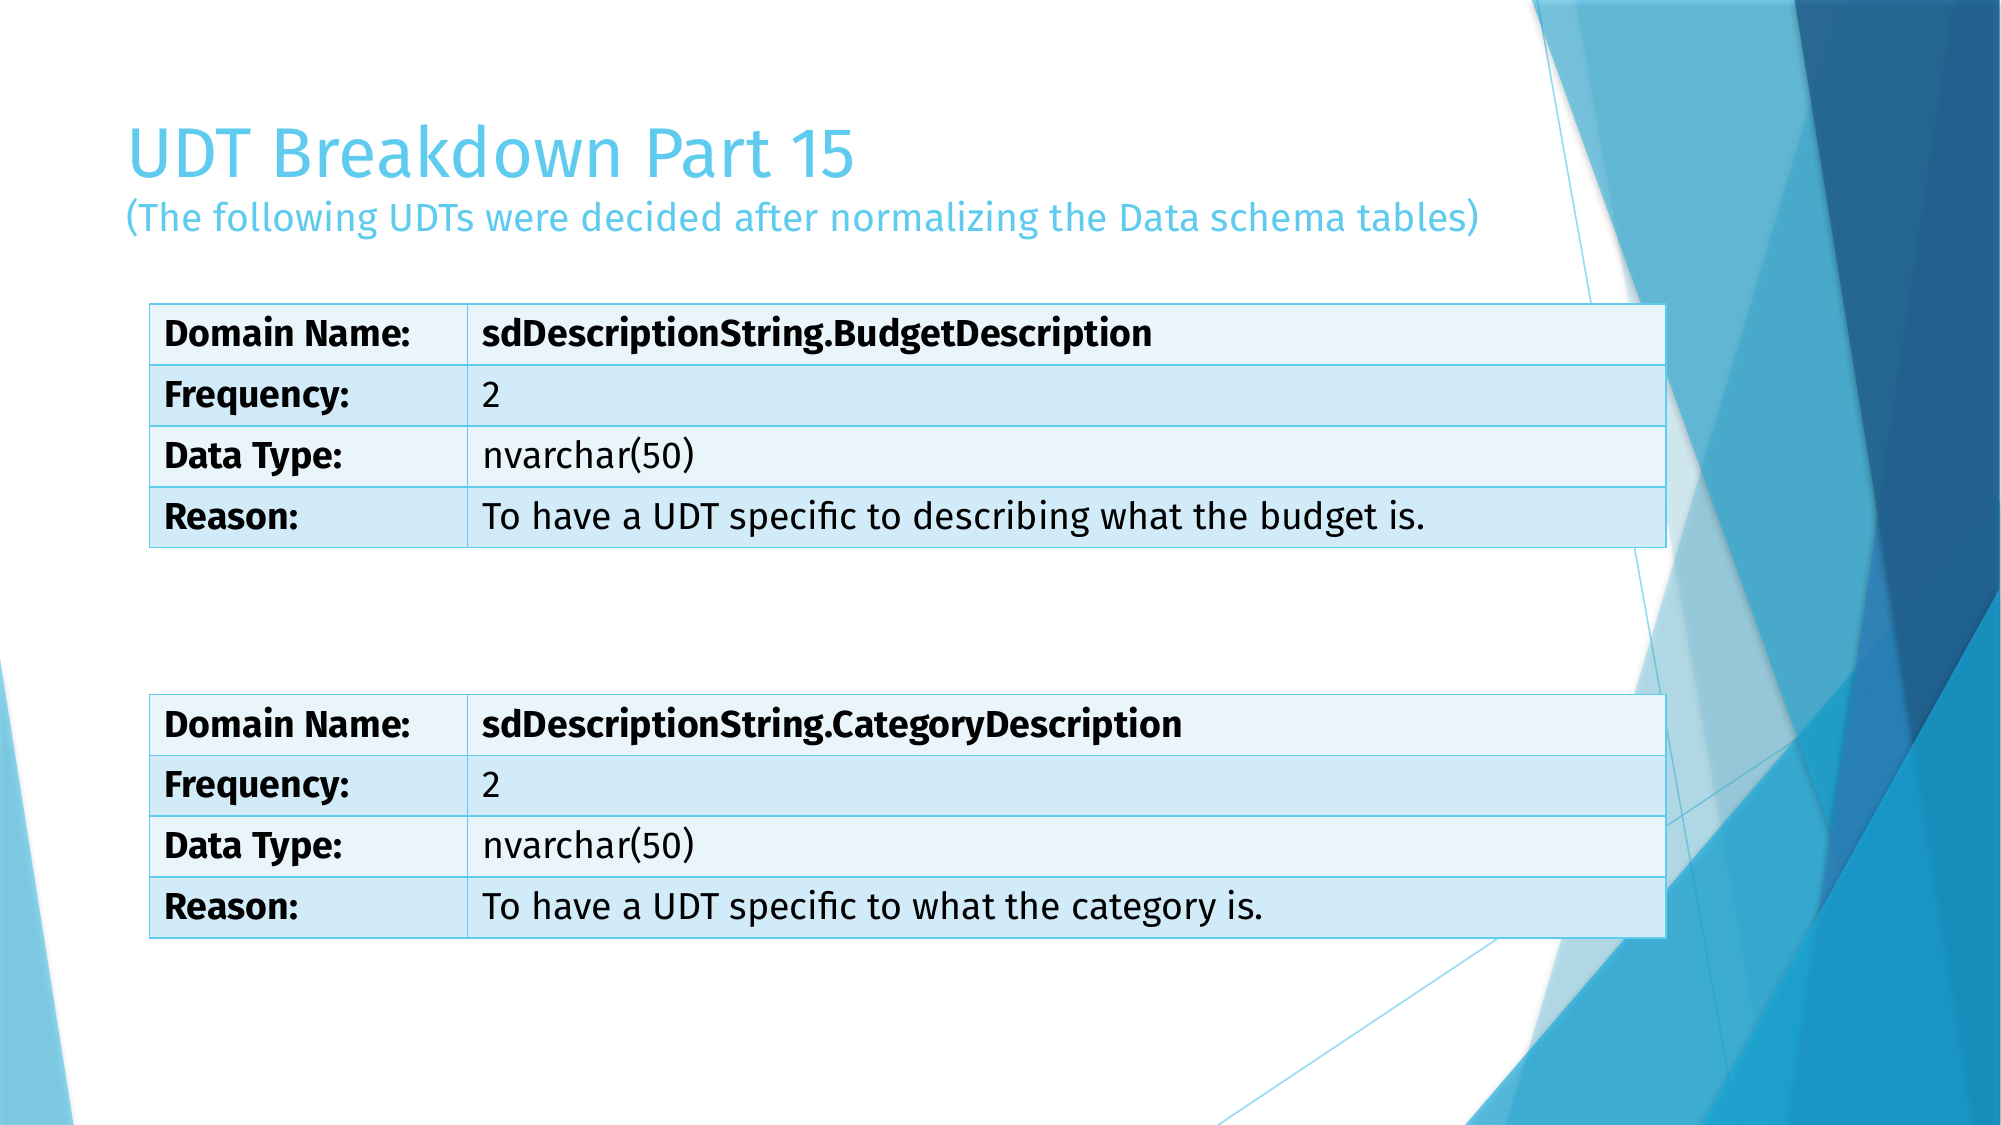

# UDT Breakdown Part 15 (The following UDTs were decided after normalizing the Data schema tables)
| Domain Name: | sdDescriptionString.BudgetDescription |
| --- | --- |
| Frequency: | 2 |
| Data Type: | nvarchar(50) |
| Reason: | To have a UDT specific to describing what the budget is. |
| Domain Name: | sdDescriptionString.CategoryDescription |
| --- | --- |
| Frequency: | 2 |
| Data Type: | nvarchar(50) |
| Reason: | To have a UDT specific to what the category is. |